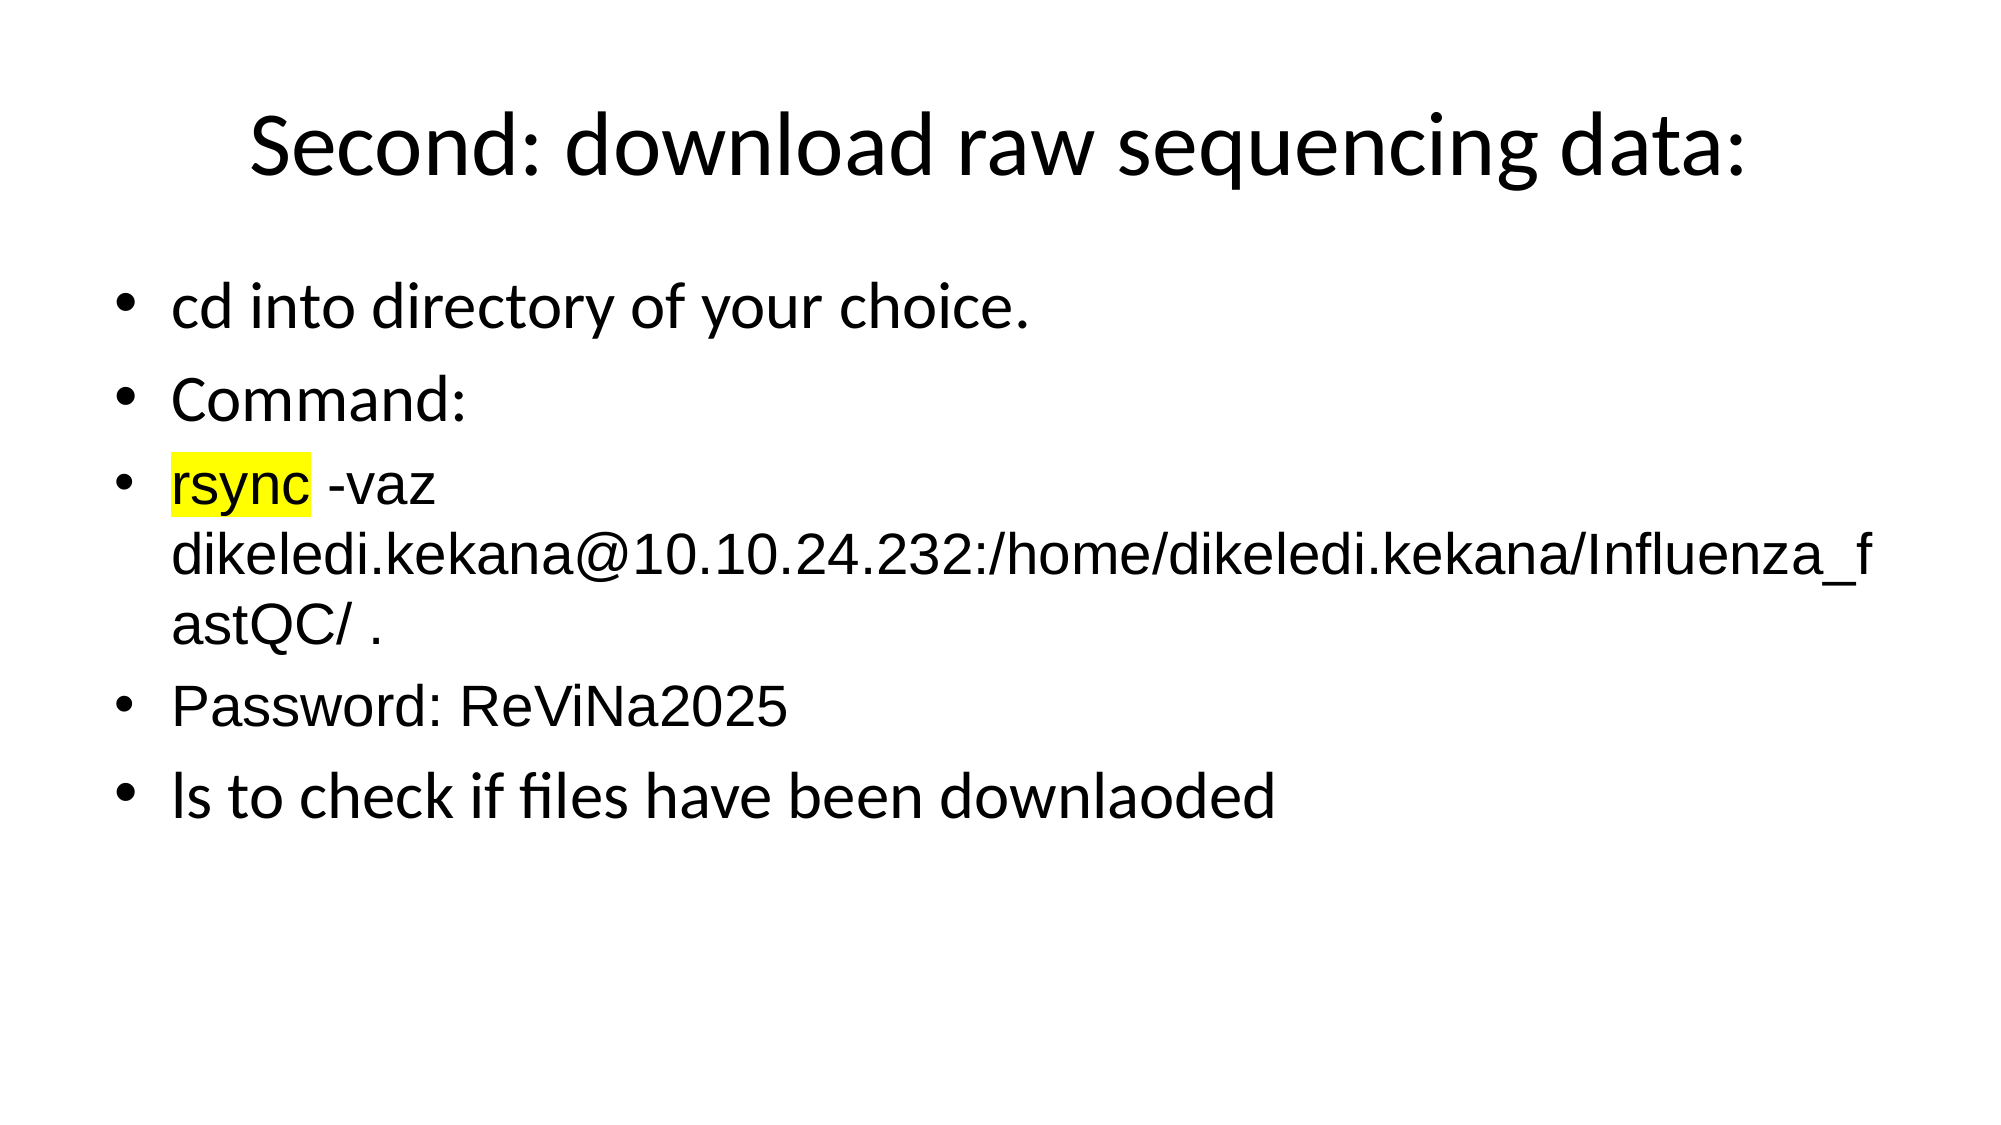

# Second: download raw sequencing data:
cd into directory of your choice.
Command:
rsync -vaz dikeledi.kekana@10.10.24.232:/home/dikeledi.kekana/Influenza_fastQC/ .
Password: ReViNa2025
ls to check if files have been downlaoded